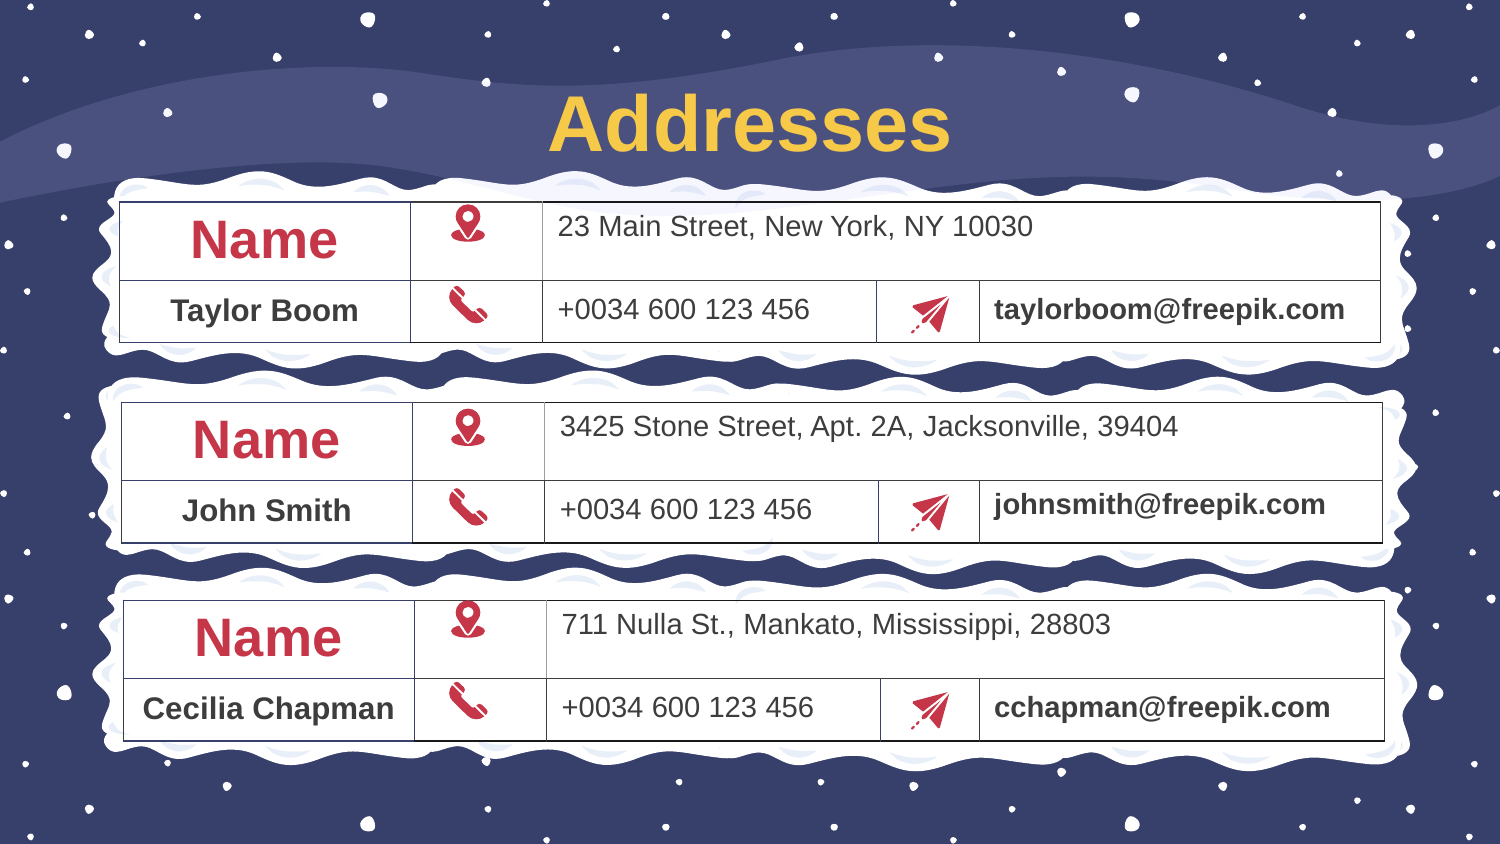

# Addresses

| Name |  | 23 Main Street, New York, NY 10030 |  |  |
| --- | --- | --- | --- | --- |
| Taylor Boom |  | +0034 600 123 456 |  | taylorboom@freepik.com |

| Name |  | 3425 Stone Street, Apt. 2A, Jacksonville, 39404 |  |  |
| --- | --- | --- | --- | --- |
| John Smith |  | +0034 600 123 456 |  | johnsmith@freepik.com |

| Name |  | 711 Nulla St., Mankato, Mississippi, 28803 |  |  |
| --- | --- | --- | --- | --- |
| Cecilia Chapman |  | +0034 600 123 456 |  | cchapman@freepik.com |